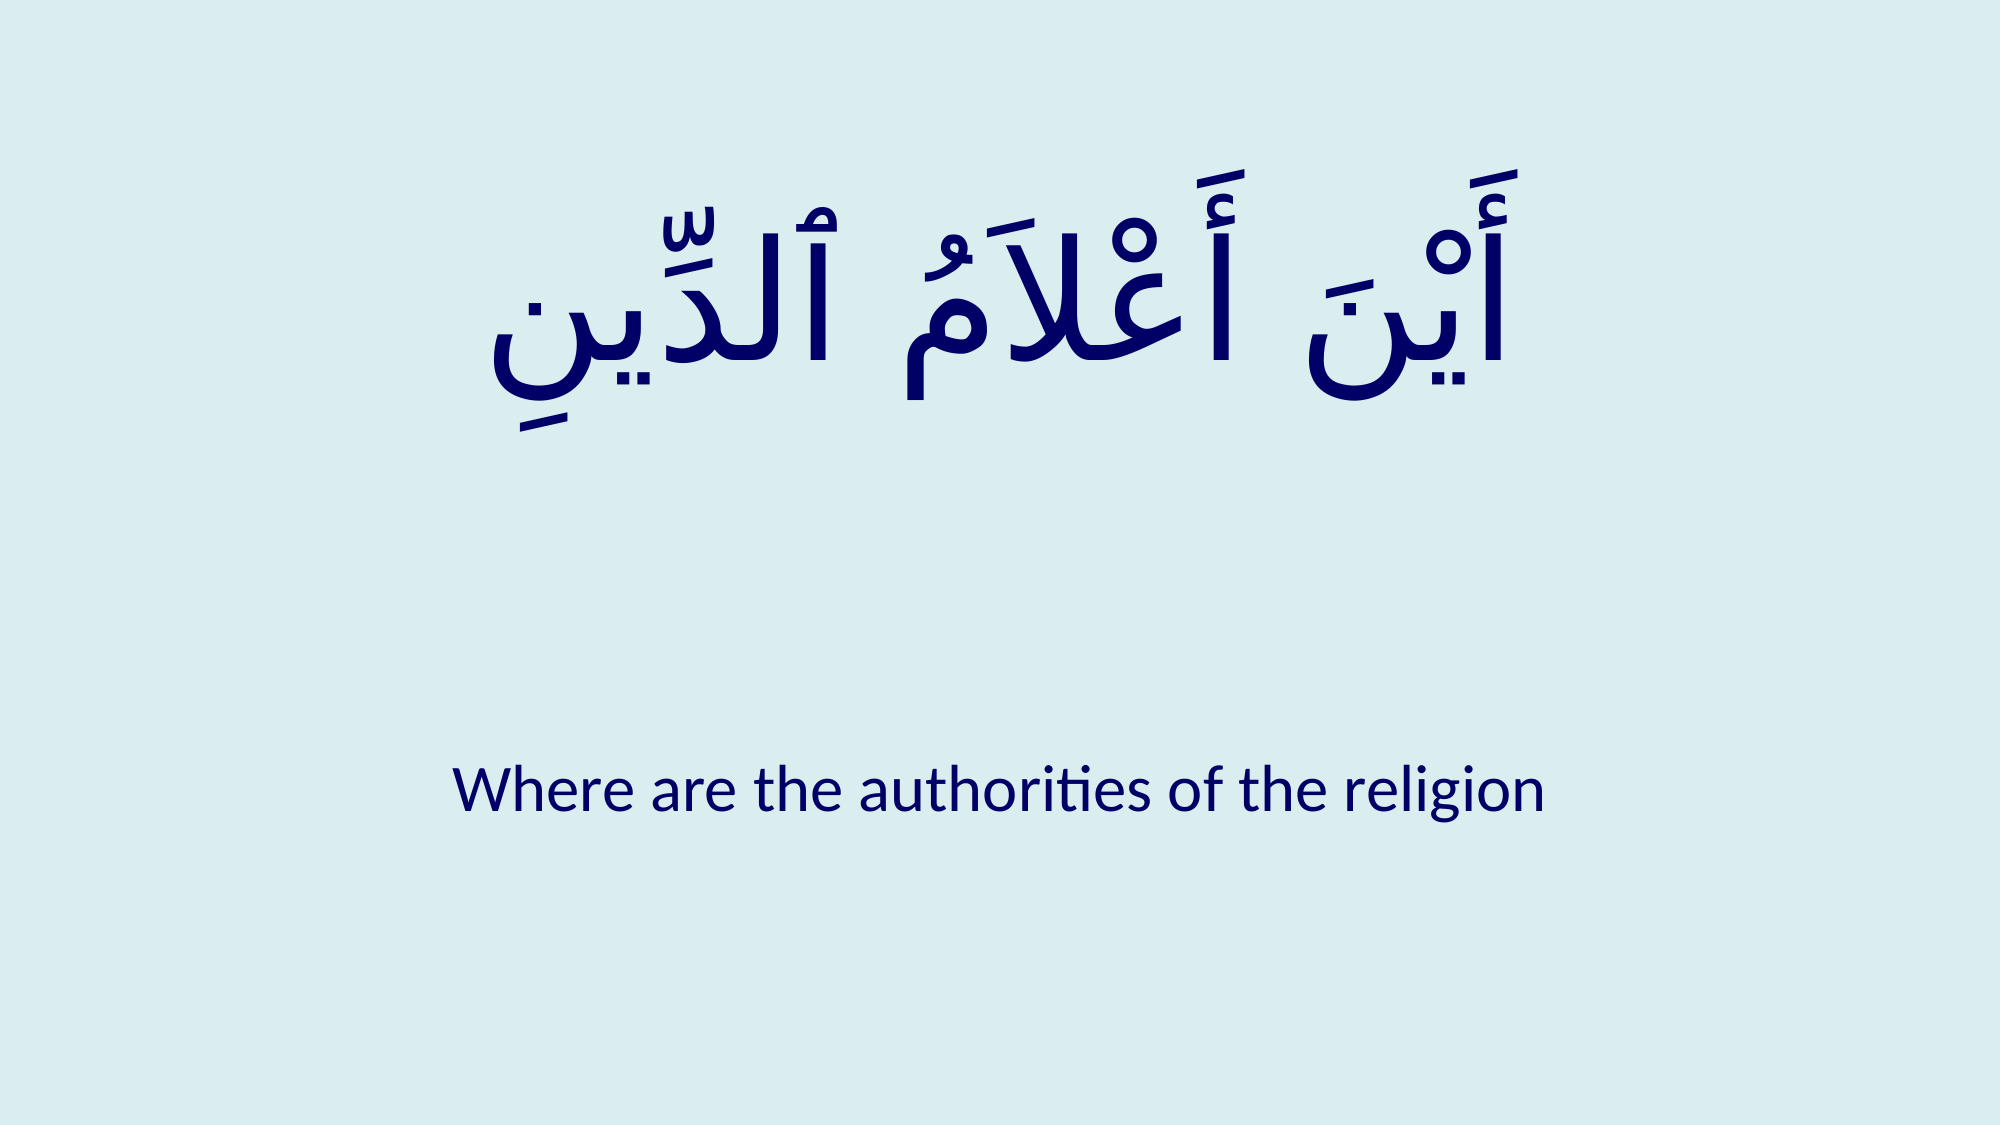

# أَيْنَ أَعْلاَمُ ٱلدِّينِ
Where are the authorities of the religion